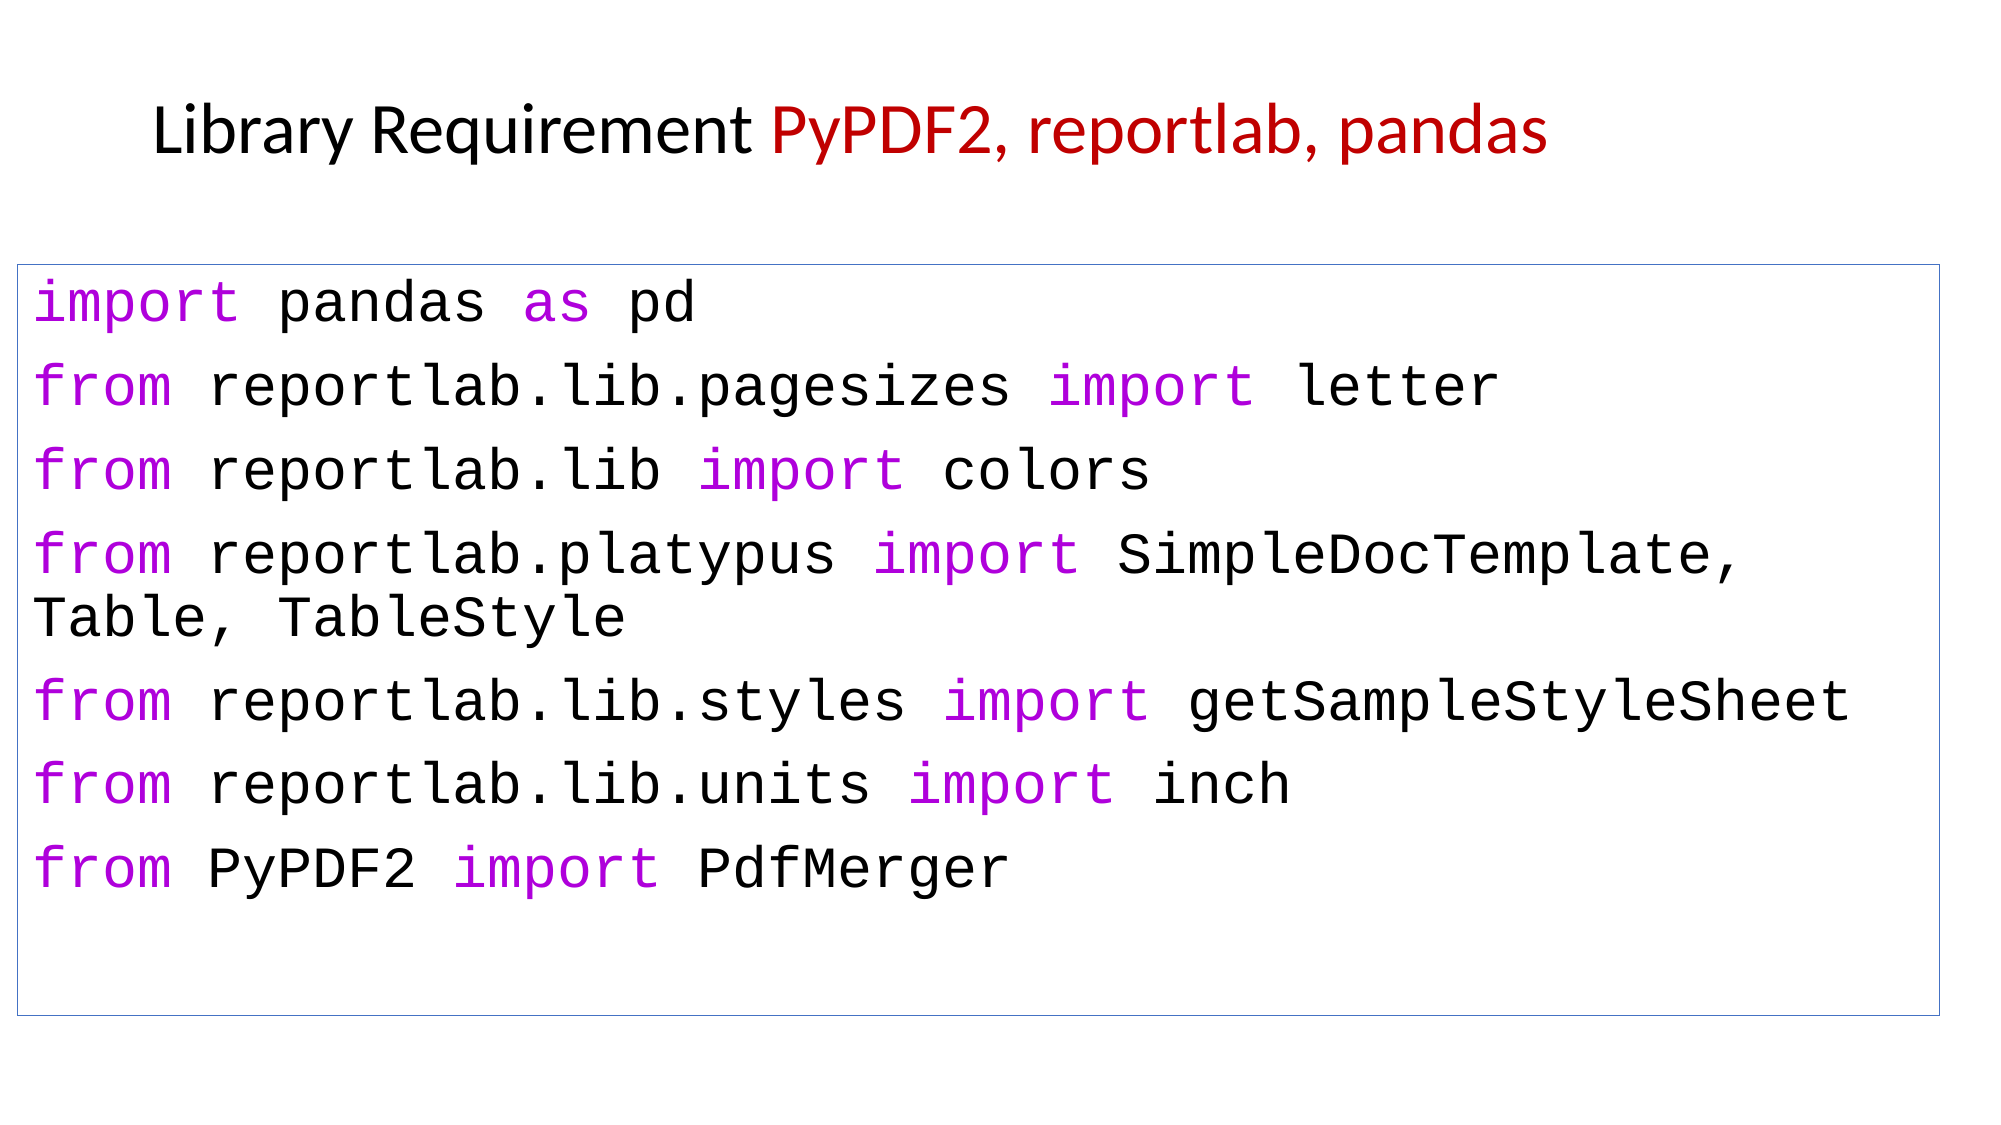

# Library Requirement PyPDF2, reportlab, pandas
import pandas as pd
from reportlab.lib.pagesizes import letter
from reportlab.lib import colors
from reportlab.platypus import SimpleDocTemplate, Table, TableStyle
from reportlab.lib.styles import getSampleStyleSheet
from reportlab.lib.units import inch
from PyPDF2 import PdfMerger